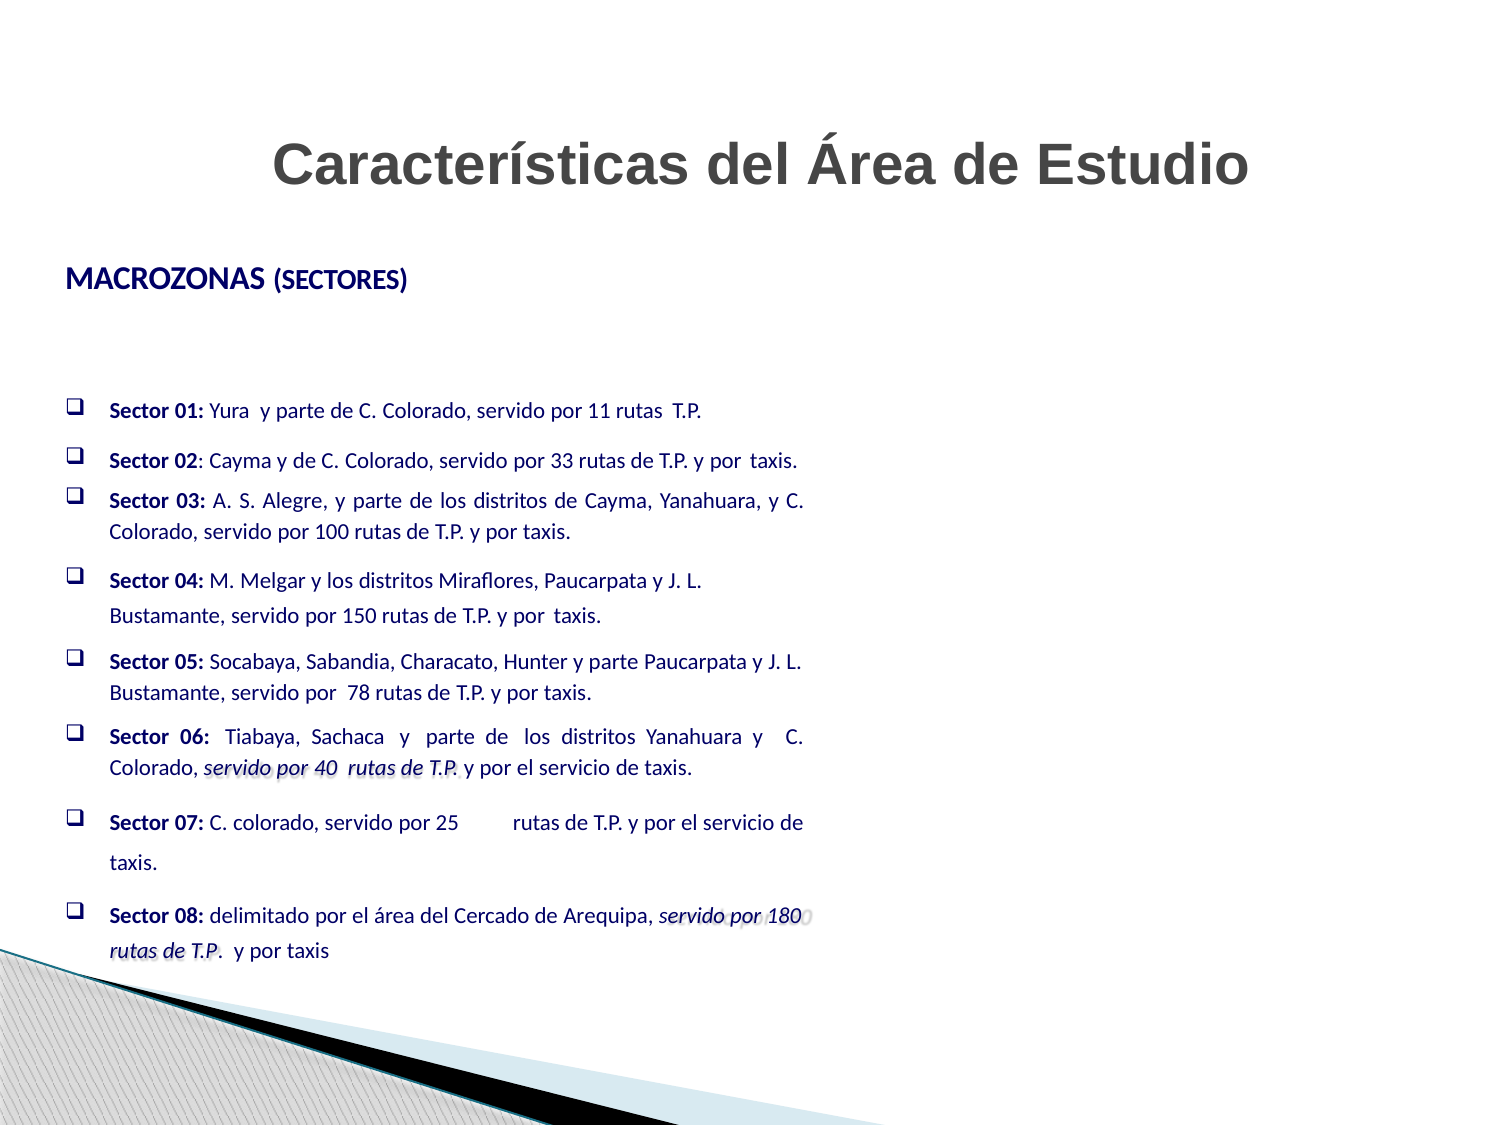

# Características del Área de Estudio

P1
01			i
n	an
s/	rc
Ca	V	ha
ia
rre	3	C
1	te	n	ra
n	ra	s	te
/

s/	a	ia	re
a.	Yu	v	ar
C	ra	C
P2	 		2
ga    /n  es s
i

Av	la      s Ai ne
r
.A    ual                  ia s  og
Av.Industr       vH	v no
ial       iac	ue    ol
ion	B    B
V
P7	de
ia

E	ajo
v	i	Jir
it	s	ost	on
P3
o	elly
am	ne   c	M	17 tin     in
i	bre          og   z	ado	art
em	u	ar	Mar M
en27	C	il   an
t    Novi	ol
lv
o	C	B	A       Bras    S
ez
hav	.   v.	V.
e	v	J.
Jorg	A   A  v.	a	he
01	A	nz	ec
le	i	lia   o
ru    Cal	st	A   ari   yen
Av.Pe	Mi	Go
alv .
Huaraz  BraCarmen	ullo	l   C Av			Vi
s	ra
in	Ch	Pe  Mel	A	as
i
l
un	o	ga	m	s
J	r  re  ru	Av.M	n
et	r	az	/
c
C Lo  Su  Pe	a	arisc on	02    rau
Variante de Uchumayo	a	enezuel P8	alC  as Av. Miguel G
ll
C	.     sil	2  rra	he	as	Sol
e
a.	Av  Bra    i	Pa     Av.V A	Av. tilla     Av. El       Nazca
in	v.	oc
S	nd	Av	as     D   ong	Jesus
.	ra
al	nc	var
na	e	osI	ol                                                                                                            r A   Av	ue
av	er	rt	or  o v    .	G
er	F	Av.L	es P  .     KeAv.
ry	Uga	C   P4	Pi	ne
nso	er	z	dy
P6
Z	a
A	a  fo	e	ro	rro
v	ay Al	gar	J   A
.	ul
.			v.
C    H	ab A	r	i	A
i	v	a	S	v.
a.                                                                                                                                                           p	Ti	B	i
A   ol	a	a	oc	Co
r    t	er	v. Paris  ll	el	l
i	A	ab
eq  o	on	av	on
ui  S	et	ar                                                                                           ayAv. Caracas
pa .     arr	C	a		1
C	ia	n
a	denc       A	s/
ret	v.	A
U	vi	v.
depen	Sal	P
a
P
In	a	r
v	inc
5
e
rry	ip
al
1	al
ip
nc  ri
P

MACROZONAS (SECTORES)
Sector 01: Yura  y parte de C. Colorado, servido por 11 rutas T.P.

Sector 02: Cayma y de C. Colorado, servido por 33 rutas de T.P. y por taxis.
Sector 03: A. S. Alegre, y parte de los distritos de Cayma, Yanahuara, y C.
Colorado, servido por 100 rutas de T.P. y por taxis.
Sector 04: M. Melgar y los distritos Miraflores, Paucarpata y J. L.  Bustamante, servido por 150 rutas de T.P. y por taxis.
Sector 05: Socabaya, Sabandia, Characato, Hunter y parte Paucarpata y J. L.  Bustamante, servido por  78 rutas de T.P. y por taxis.
Sector  06:   Tiabaya,  Sachaca   y   parte  de   los  distritos  Yanahuara  y    C.
Colorado, servido por 40  rutas de T.P. y por el servicio de taxis.

Sector 07: C. colorado, servido por 25         rutas de T.P. y por el servicio de
taxis.
Sector 08: delimitado por el área del Cercado de Arequipa, servido por 180  rutas de T.P.  y por taxis